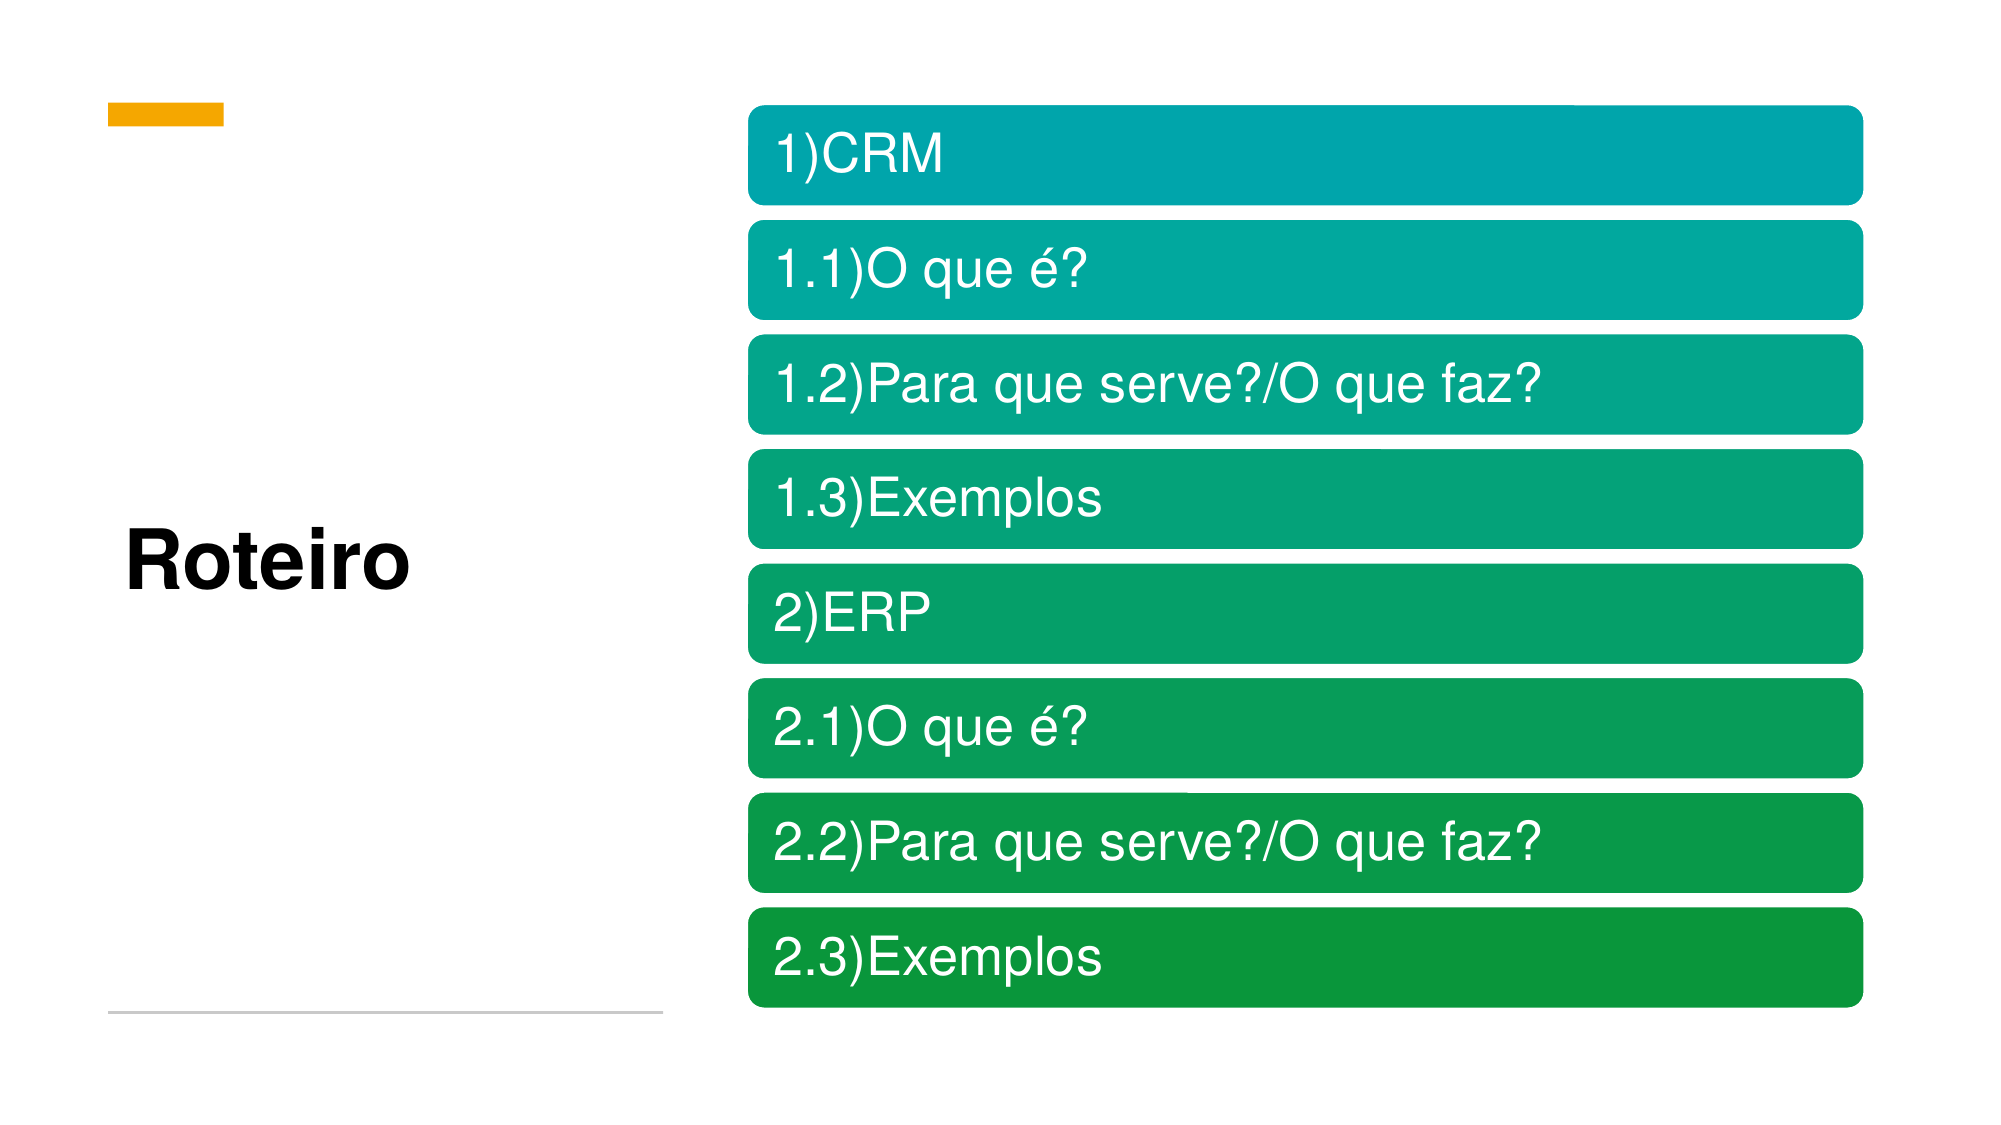

1)CRM
1.1)O que é?
1.2)Para que serve?/O que faz?
1.3)Exemplos
2)ERP
2.1)O que é?
2.2)Para que serve?/O que faz?
2.3)Exemplos
# Roteiro